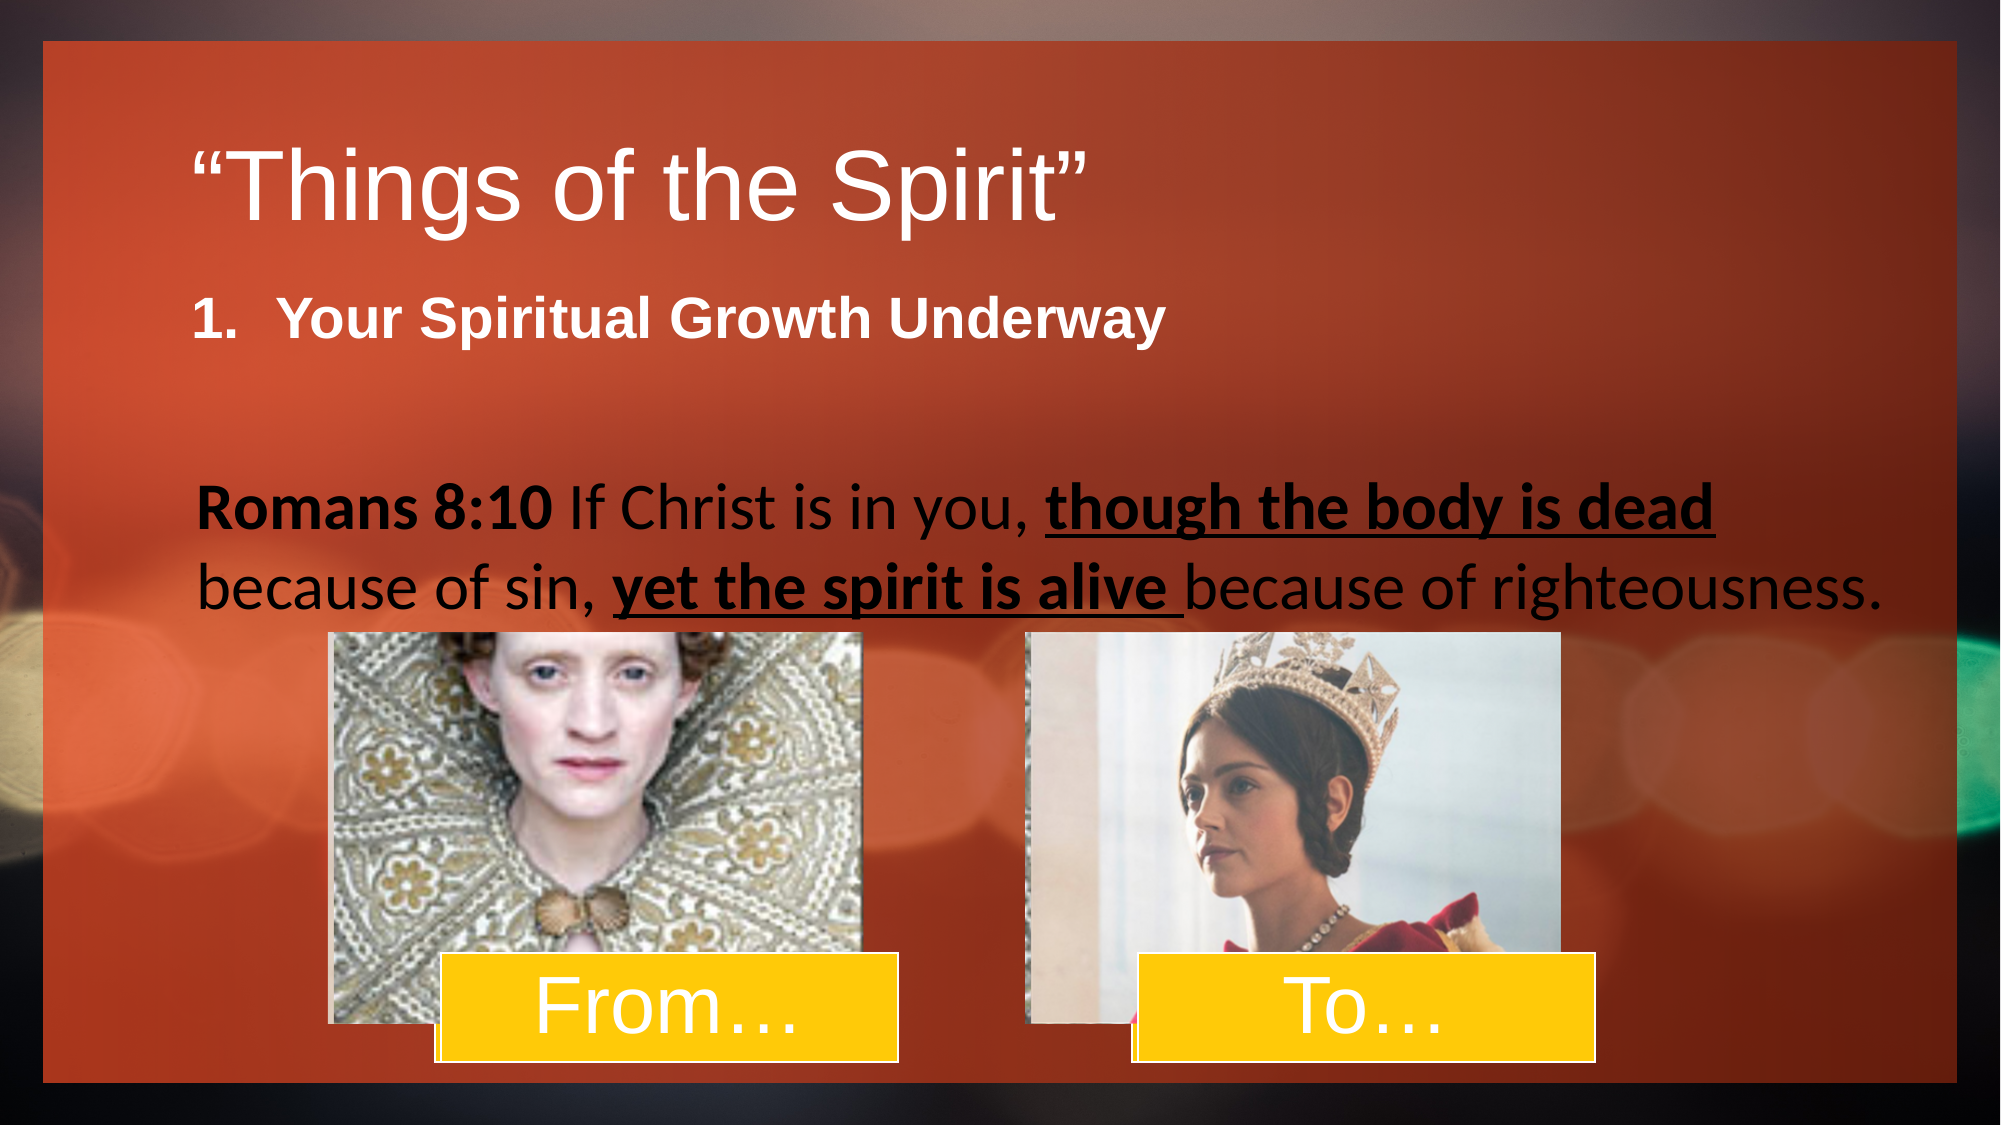

# “Things of the Spirit”
Your Spiritual Growth Underway
Romans 8:10 If Christ is in you, though the body is dead because of sin, yet the spirit is alive because of righteousness.
From…
To…
From…
To…